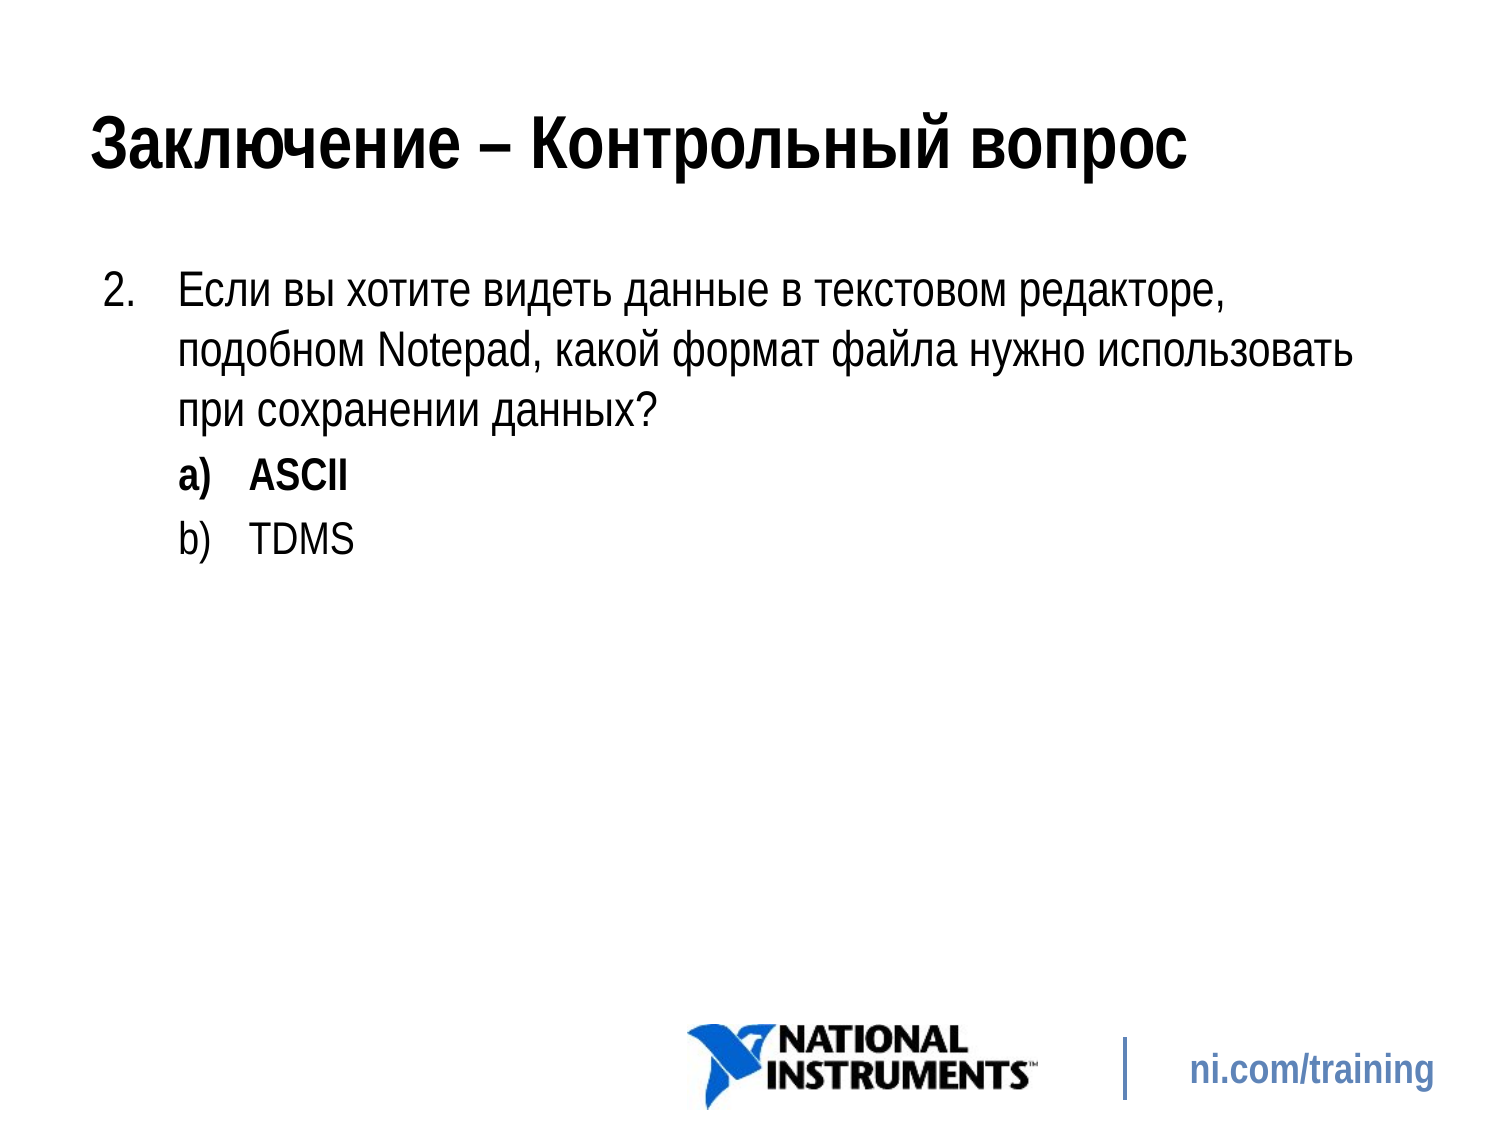

# Заключение – Контрольный вопрос
Если вы хотите видеть данные в текстовом редакторе, подобном Notepad, какой формат файла нужно использовать при сохранении данных?
ASCII
TDMS
252